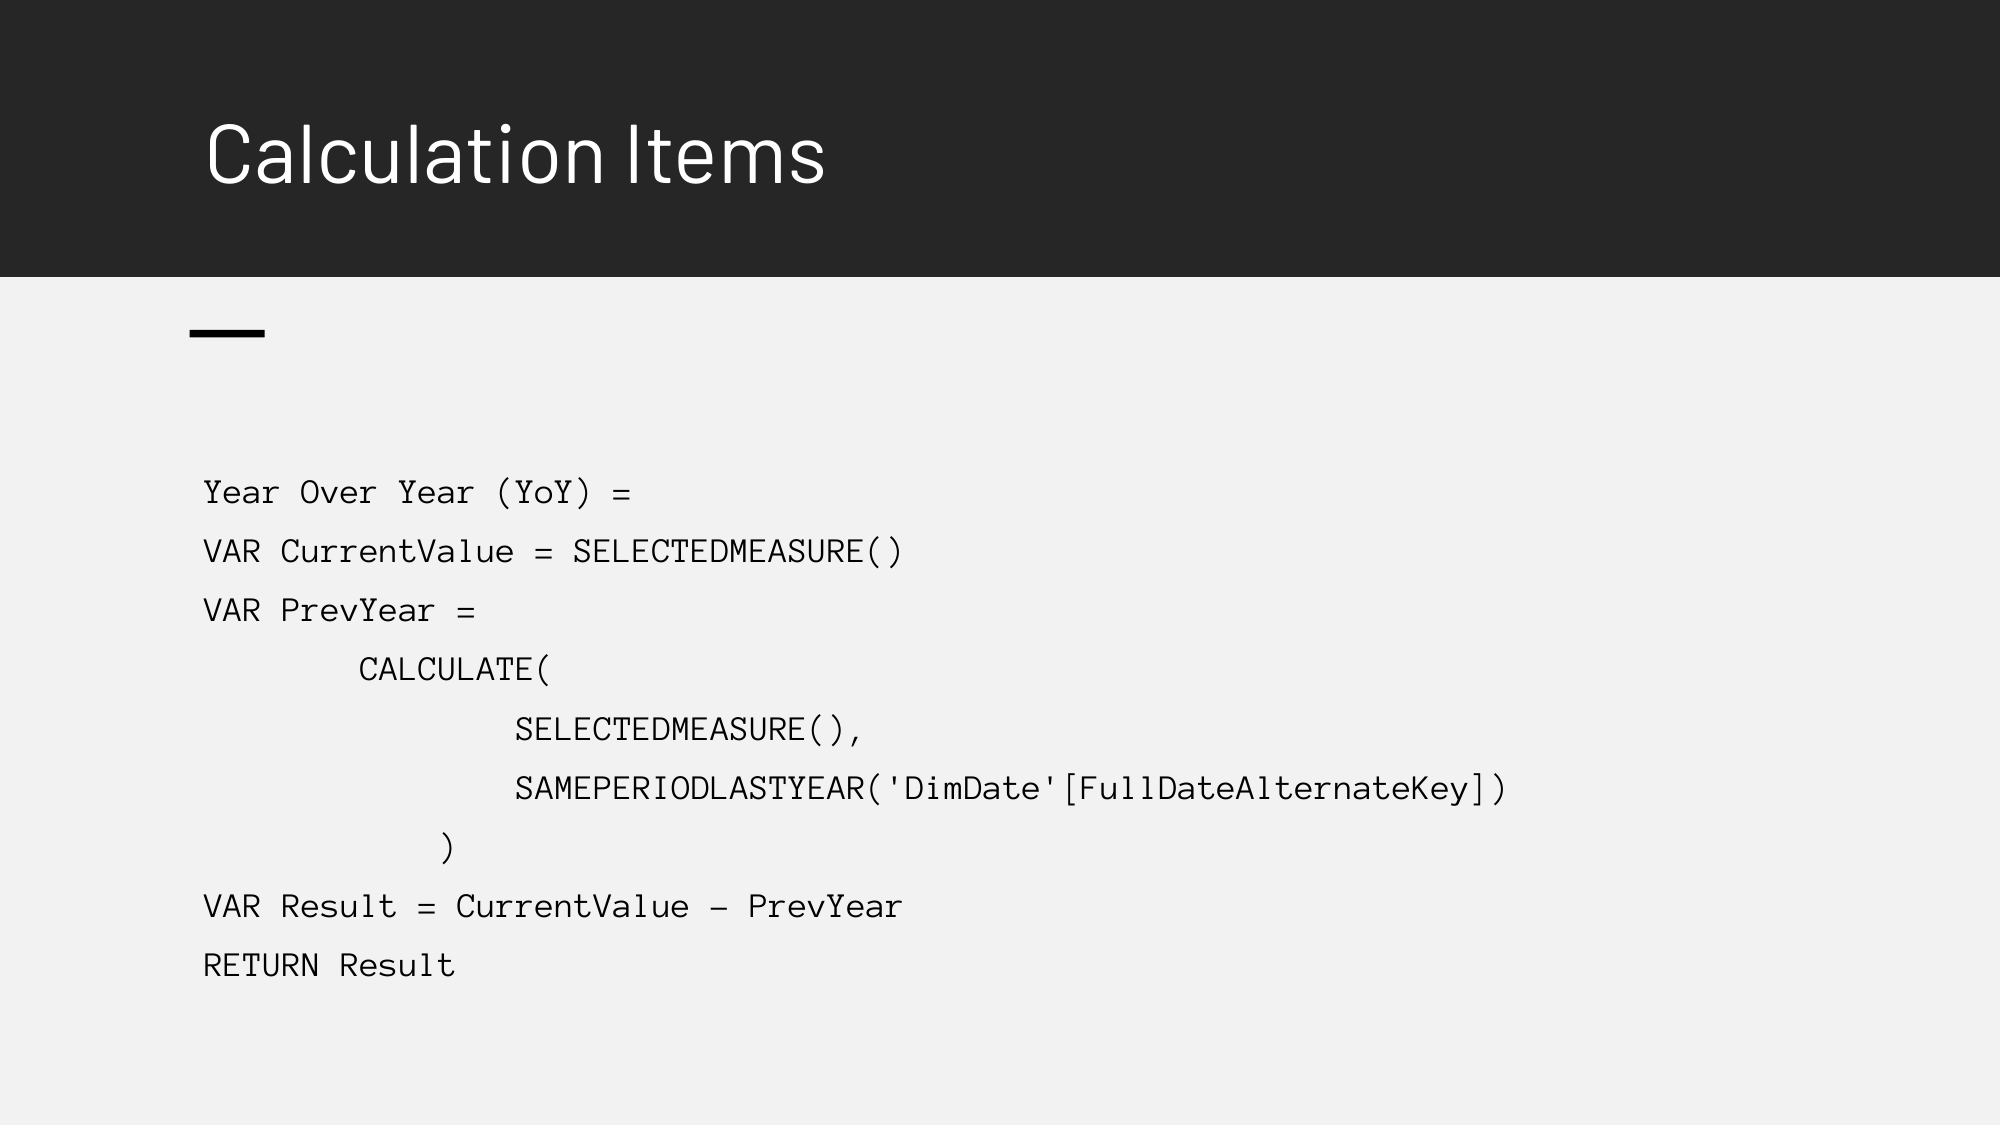

# Calculation Items

Year Over Year (YoY) =
VAR CurrentValue = SELECTEDMEASURE()
VAR PrevYear =
        CALCULATE(
                SELECTEDMEASURE(),
                SAMEPERIODLASTYEAR('DimDate'[FullDateAlternateKey])
            )
VAR Result = CurrentValue - PrevYear
RETURN Result